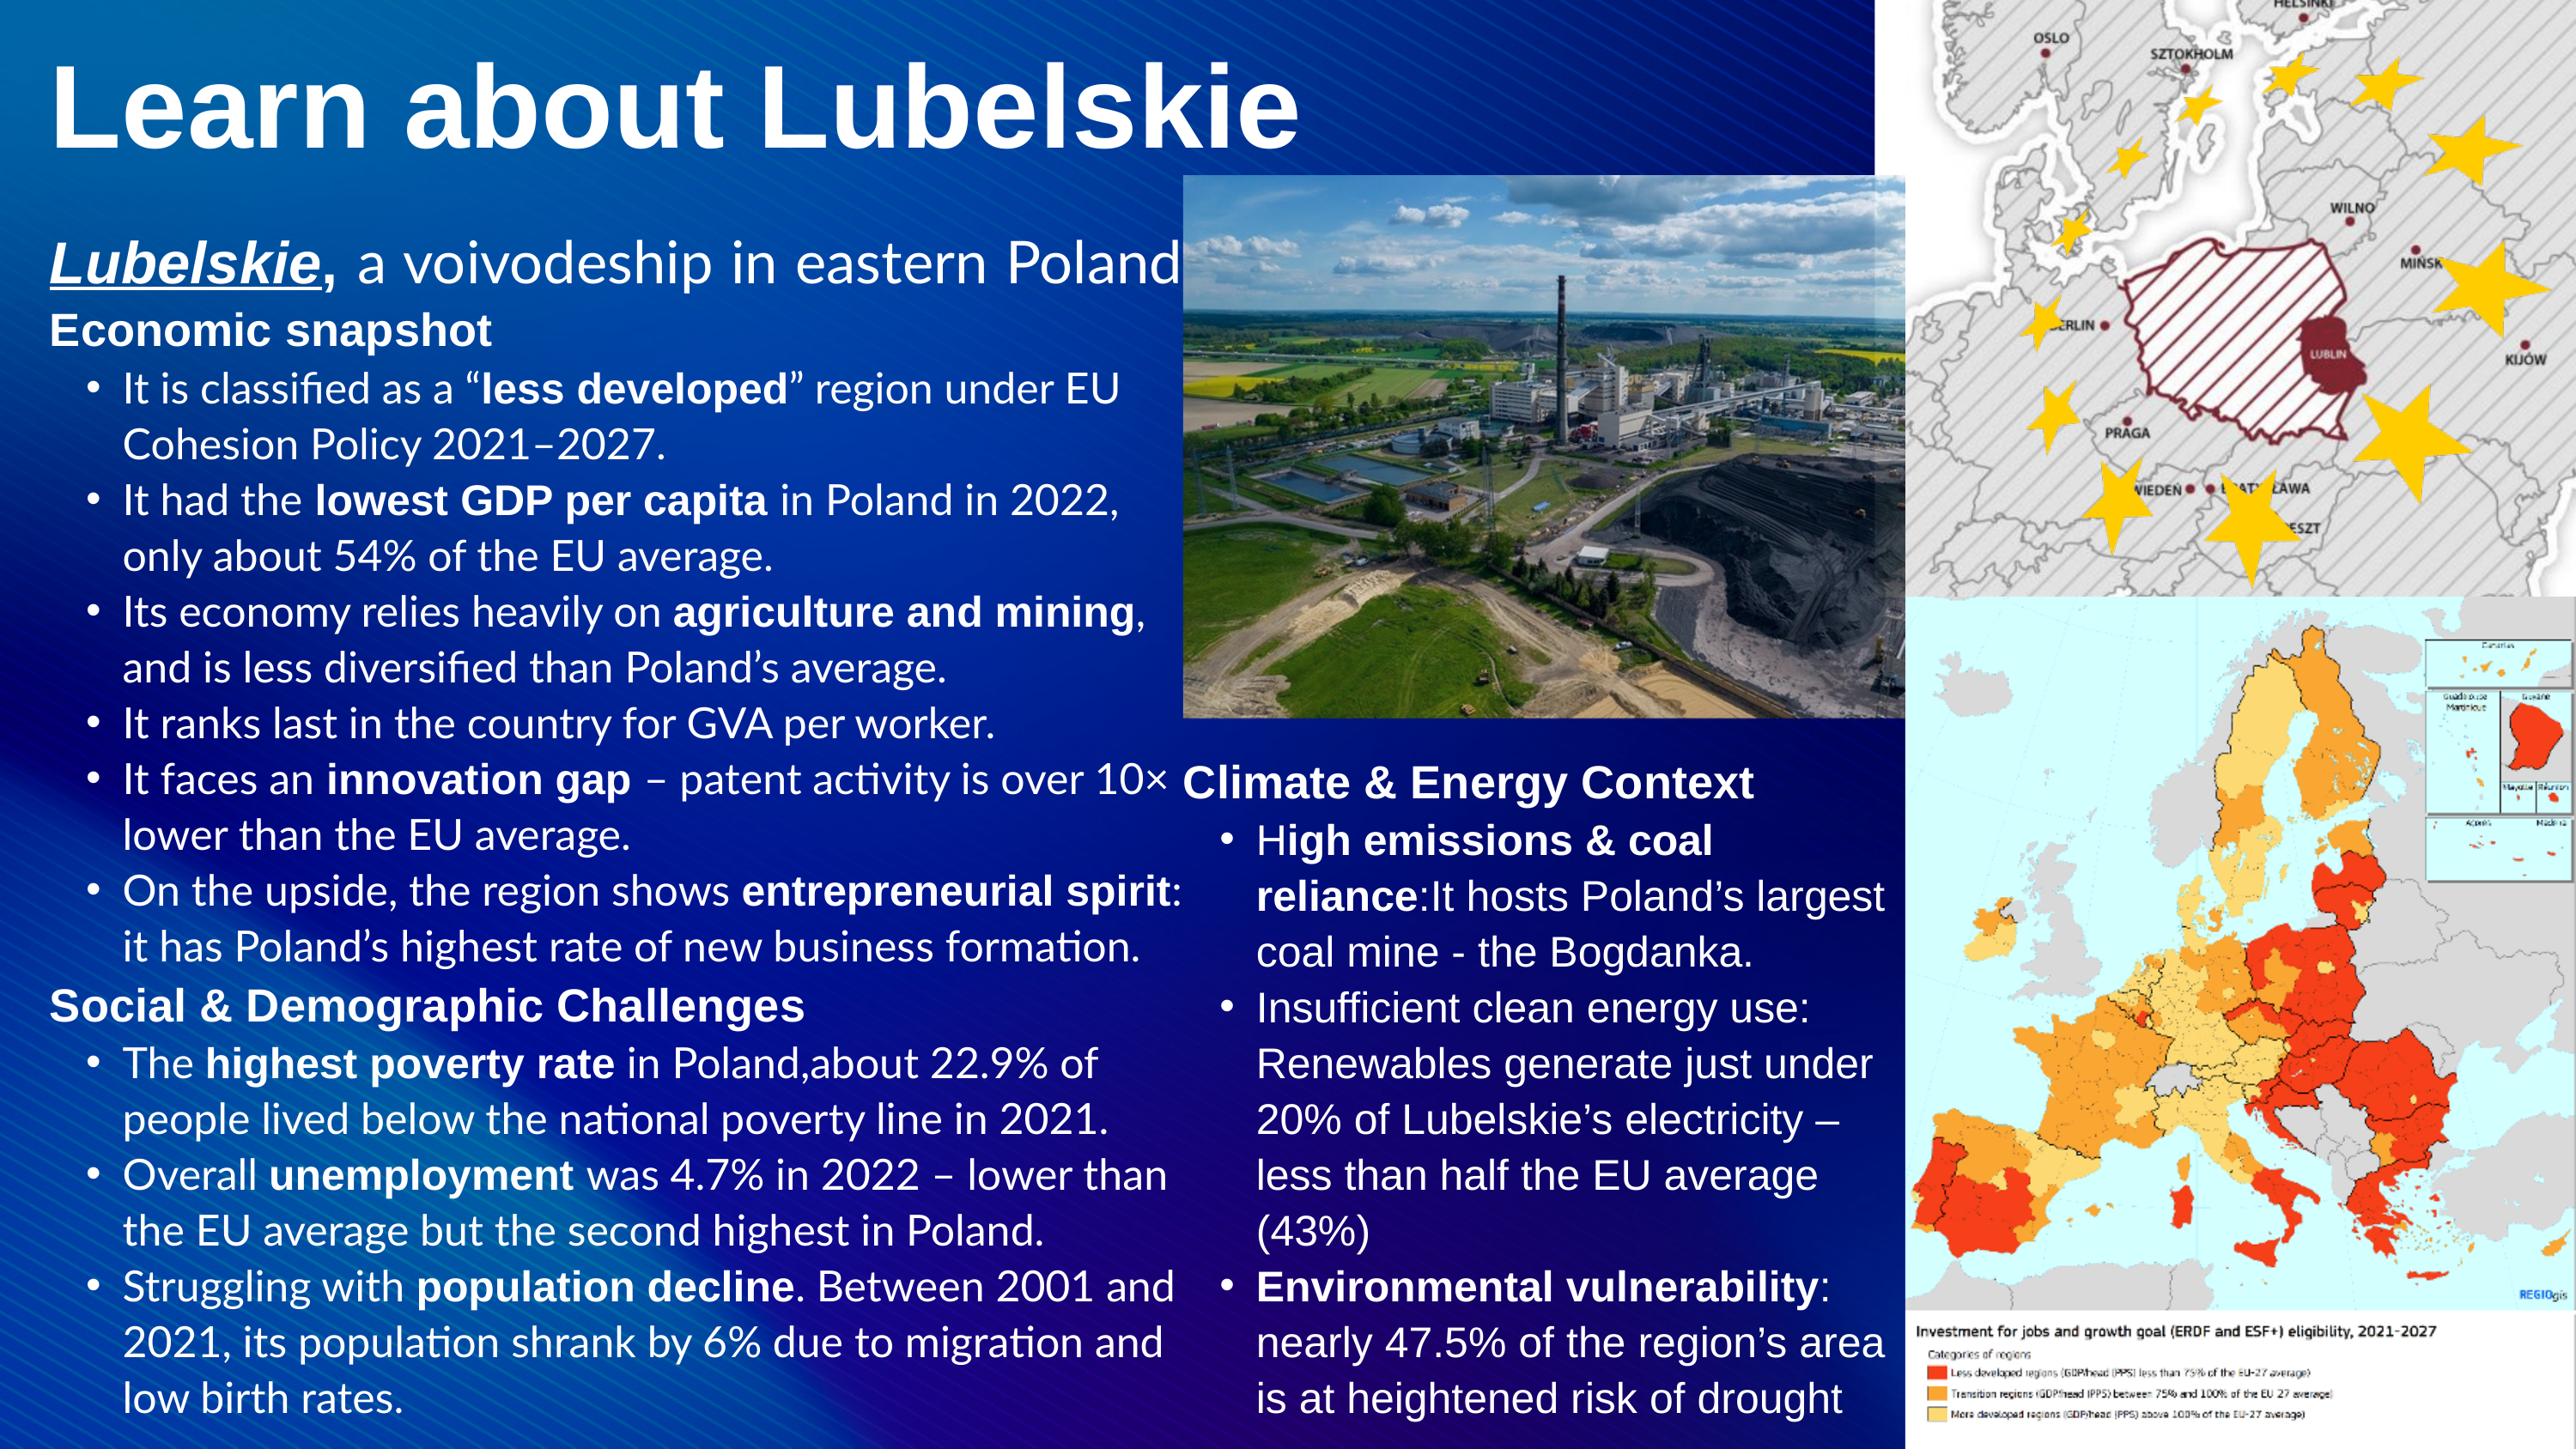

Learn about Lubelskie

Lubelskie, a voivodeship in eastern Poland
Economic snapshot
It is classified as a “less developed” region under EU Cohesion Policy 2021–2027.
It had the lowest GDP per capita in Poland in 2022, only about 54% of the EU average.
Its economy relies heavily on agriculture and mining, and is less diversified than Poland’s average.
It ranks last in the country for GVA per worker.
It faces an innovation gap – patent activity is over 10× lower than the EU average.
On the upside, the region shows entrepreneurial spirit: it has Poland’s highest rate of new business formation.
Social & Demographic Challenges
The highest poverty rate in Poland,about 22.9% of people lived below the national poverty line in 2021.
Overall unemployment was 4.7% in 2022 – lower than the EU average but the second highest in Poland.
Struggling with population decline. Between 2001 and 2021, its population shrank by 6% due to migration and low birth rates.

Climate & Energy Context
High emissions & coal reliance:It hosts Poland’s largest coal mine - the Bogdanka.
Insufficient clean energy use: Renewables generate just under 20% of Lubelskie’s electricity – less than half the EU average (43%)
Environmental vulnerability: nearly 47.5% of the region’s area is at heightened risk of drought